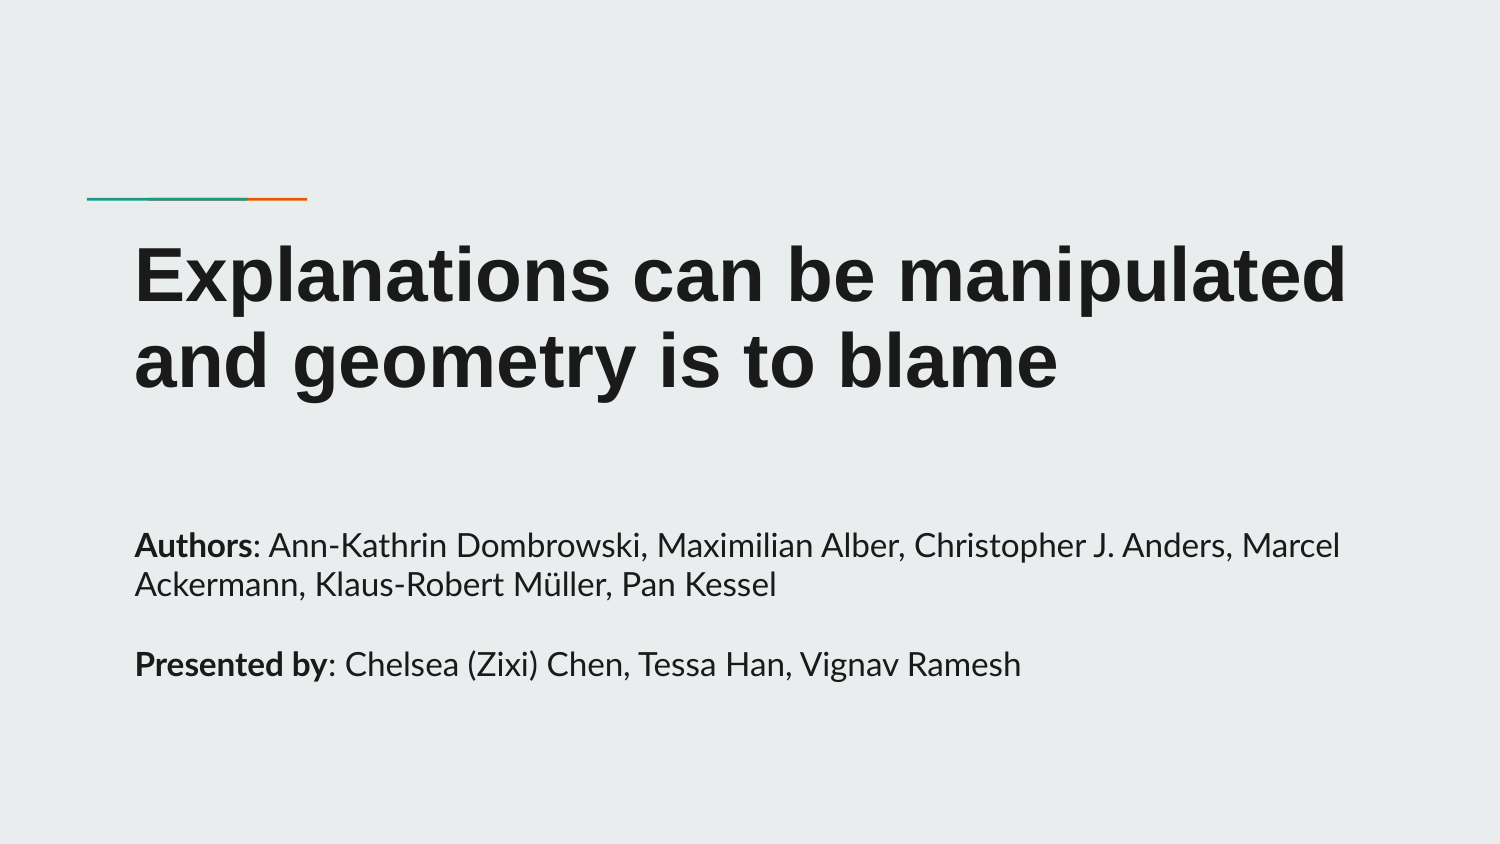

# Explanations can be manipulated and geometry is to blame
Authors: Ann-Kathrin Dombrowski, Maximilian Alber, Christopher J. Anders, Marcel Ackermann, Klaus-Robert Müller, Pan Kessel

Presented by: Chelsea (Zixi) Chen, Tessa Han, Vignav Ramesh